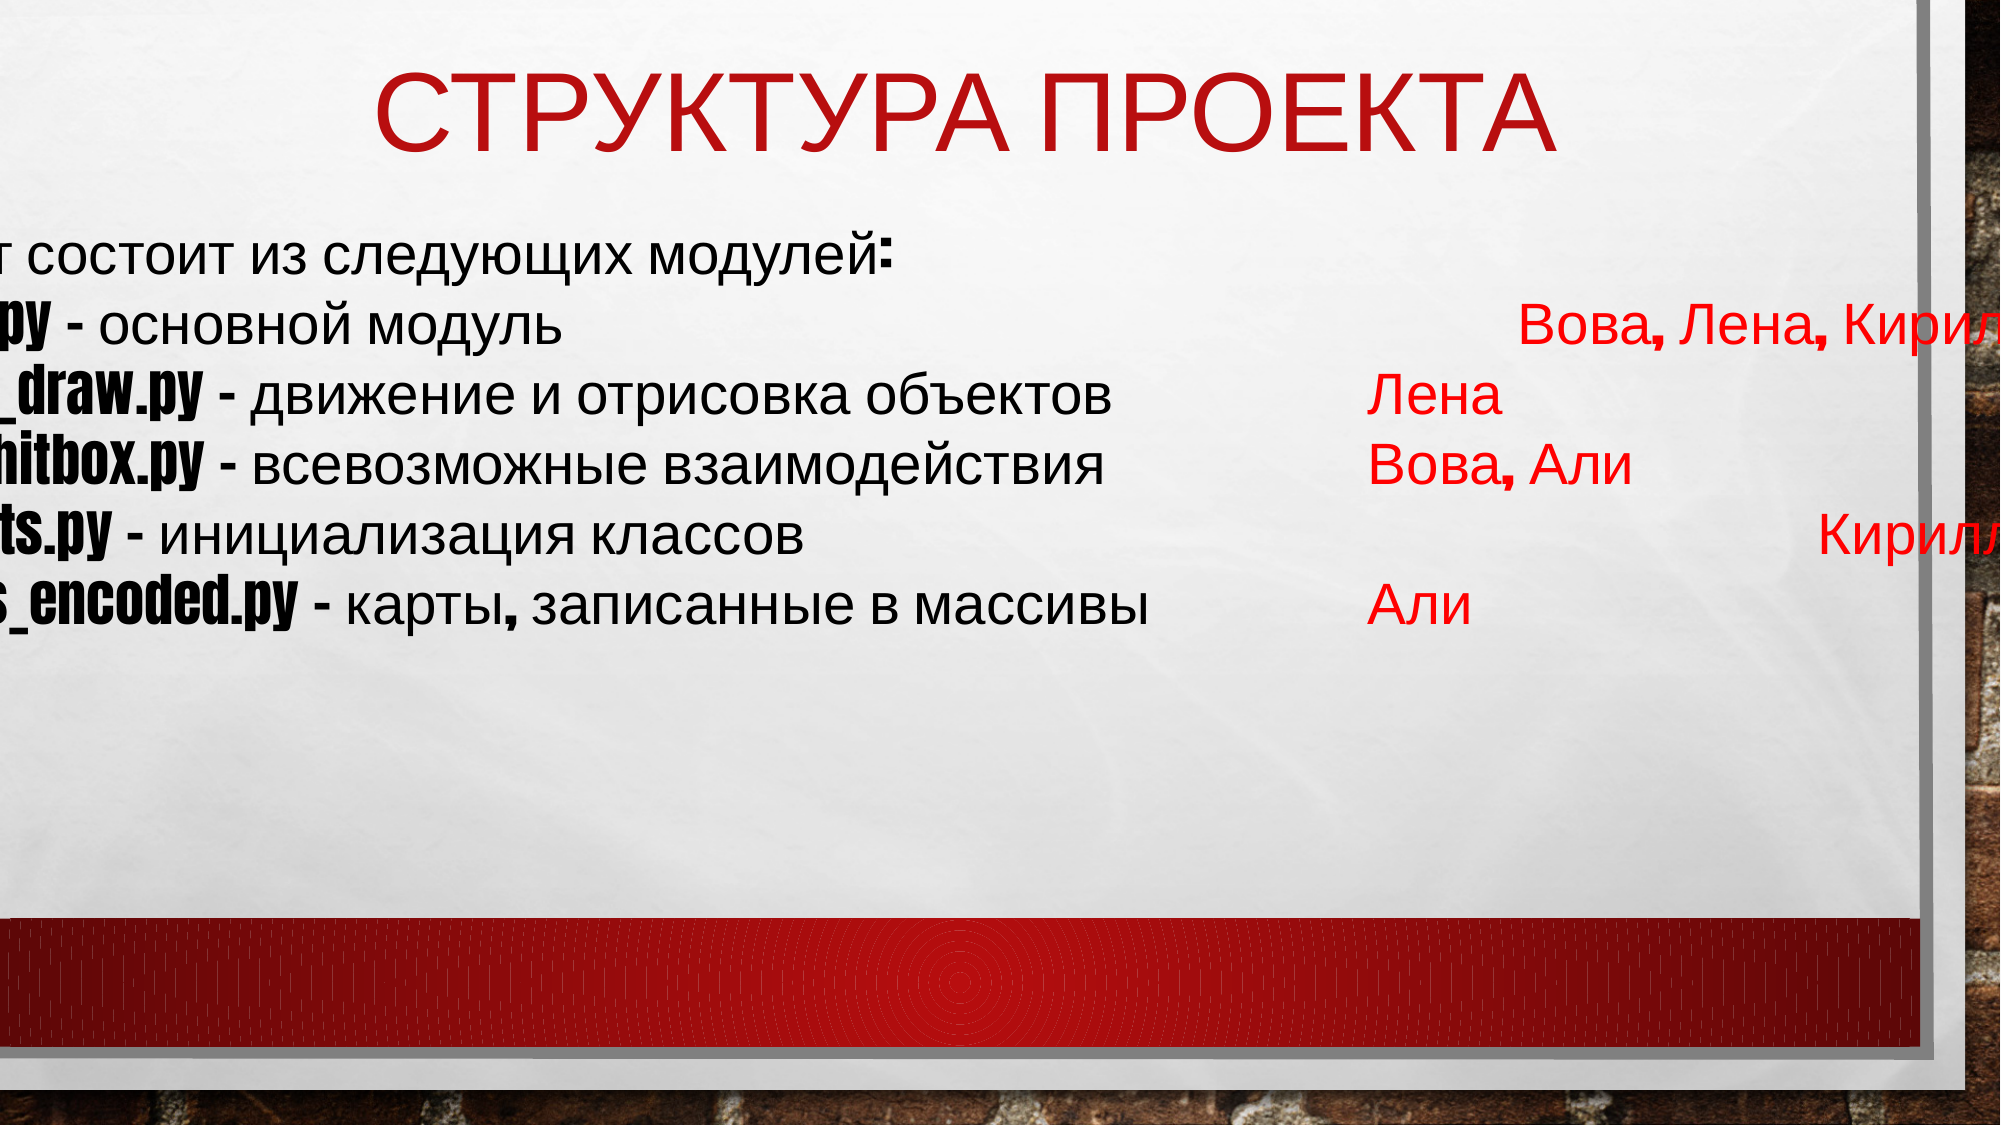

# Структура Проекта
Проект состоит из следующих модулей:
main.py – основной модуль							Вова, Лена, Кирилл
move_draw.py – движение и отрисовка объектов		Лена
load_hitbox.py – всевозможные взаимодействия		Вова, Али
objects.py – инициализация классов							Кирилл
levels_encoded.py – карты, записанные в массивы		Али